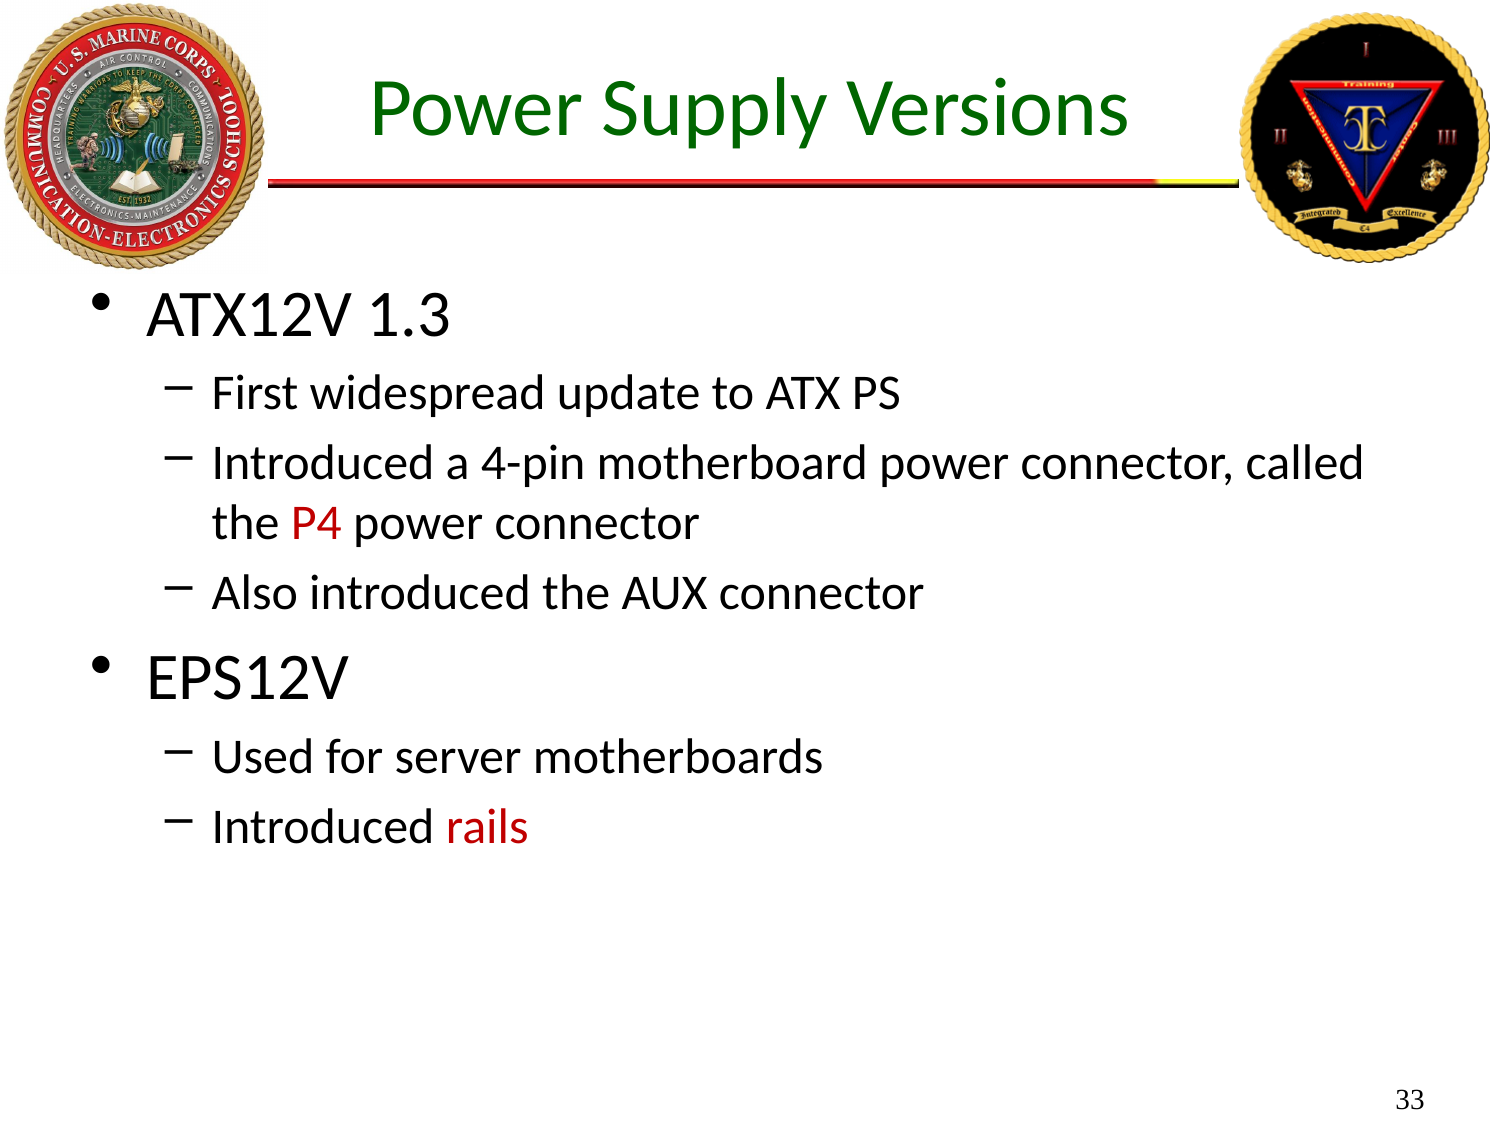

# Power Supply Versions
ATX12V 1.3
First widespread update to ATX PS
Introduced a 4-pin motherboard power connector, called the P4 power connector
Also introduced the AUX connector
EPS12V
Used for server motherboards
Introduced rails